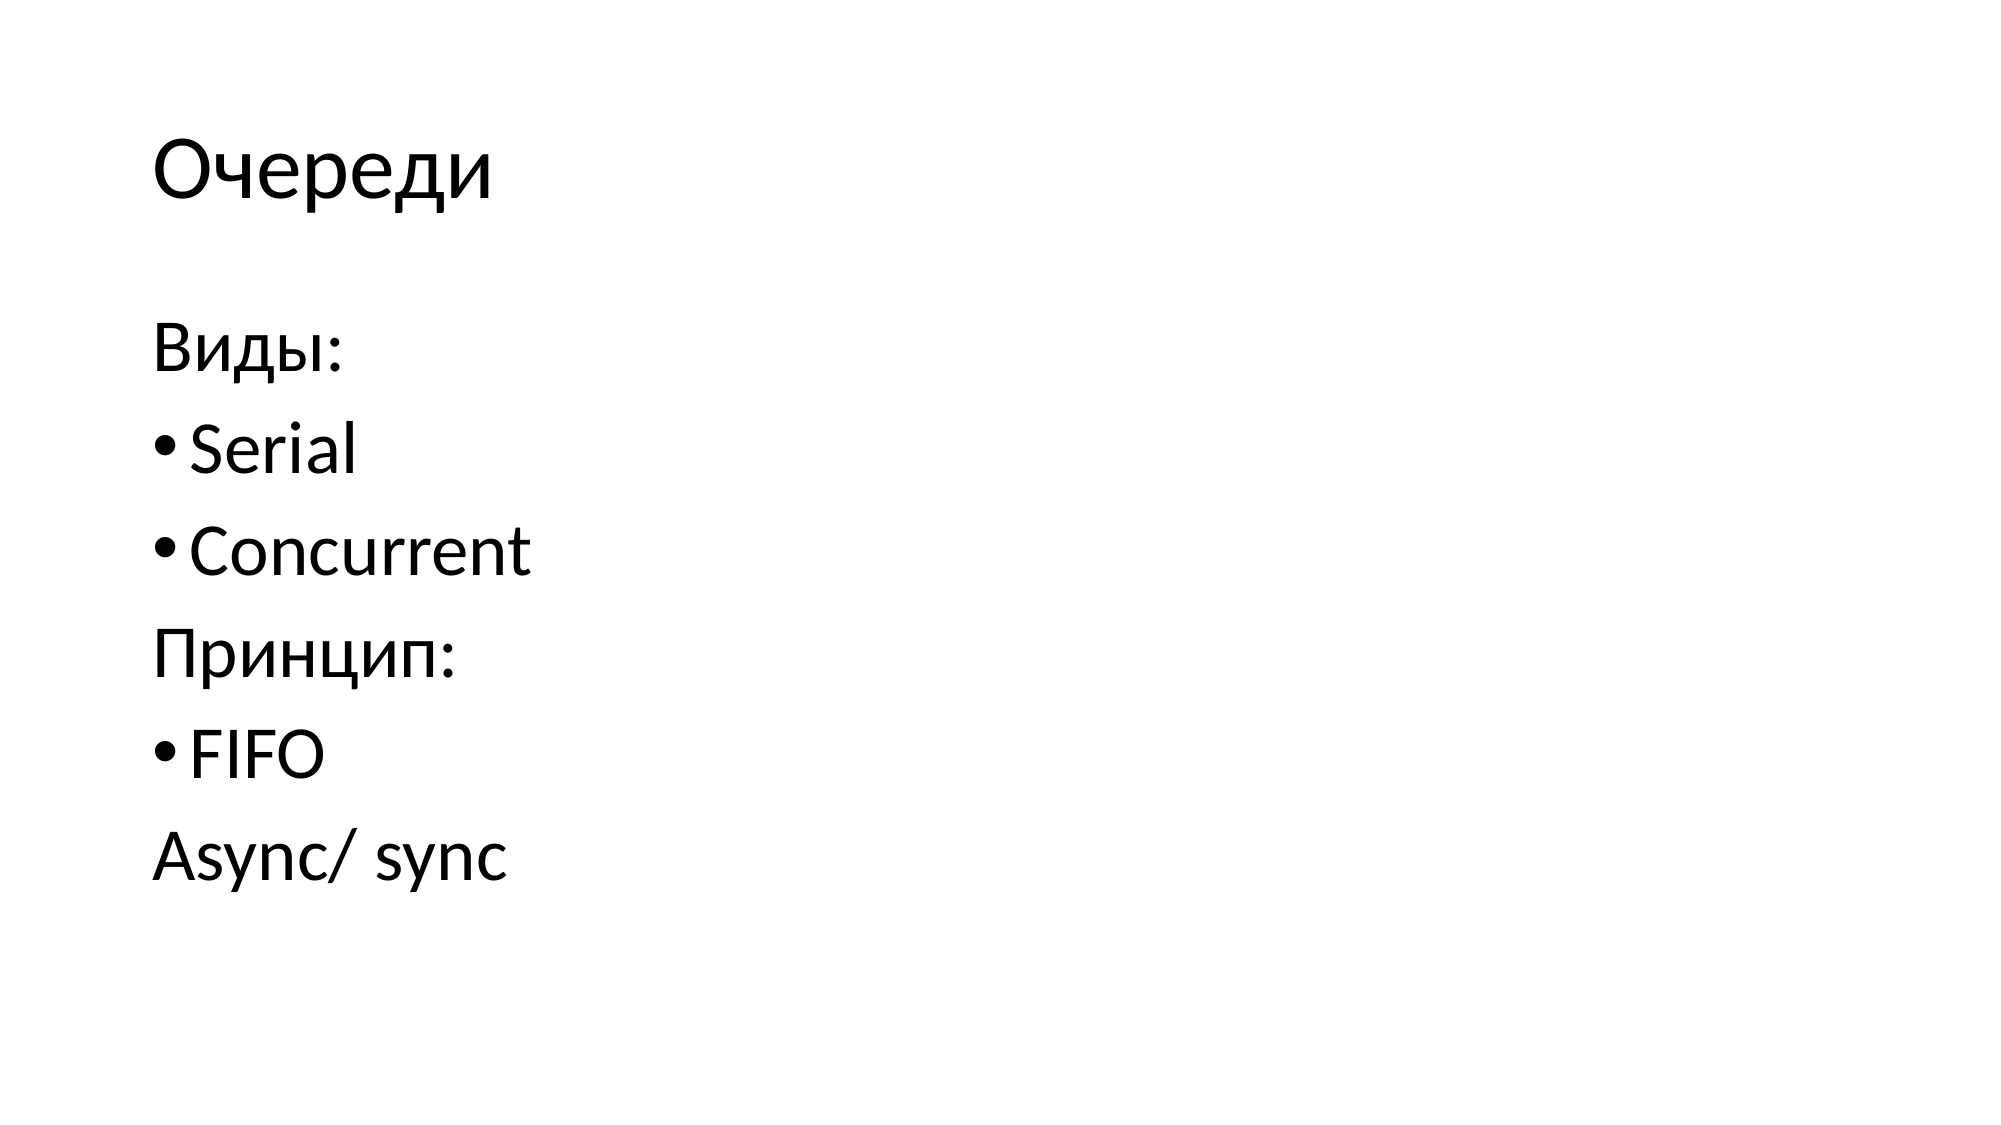

# Очереди
Виды:
Serial
Concurrent
Принцип:
FIFO
Async/ sync